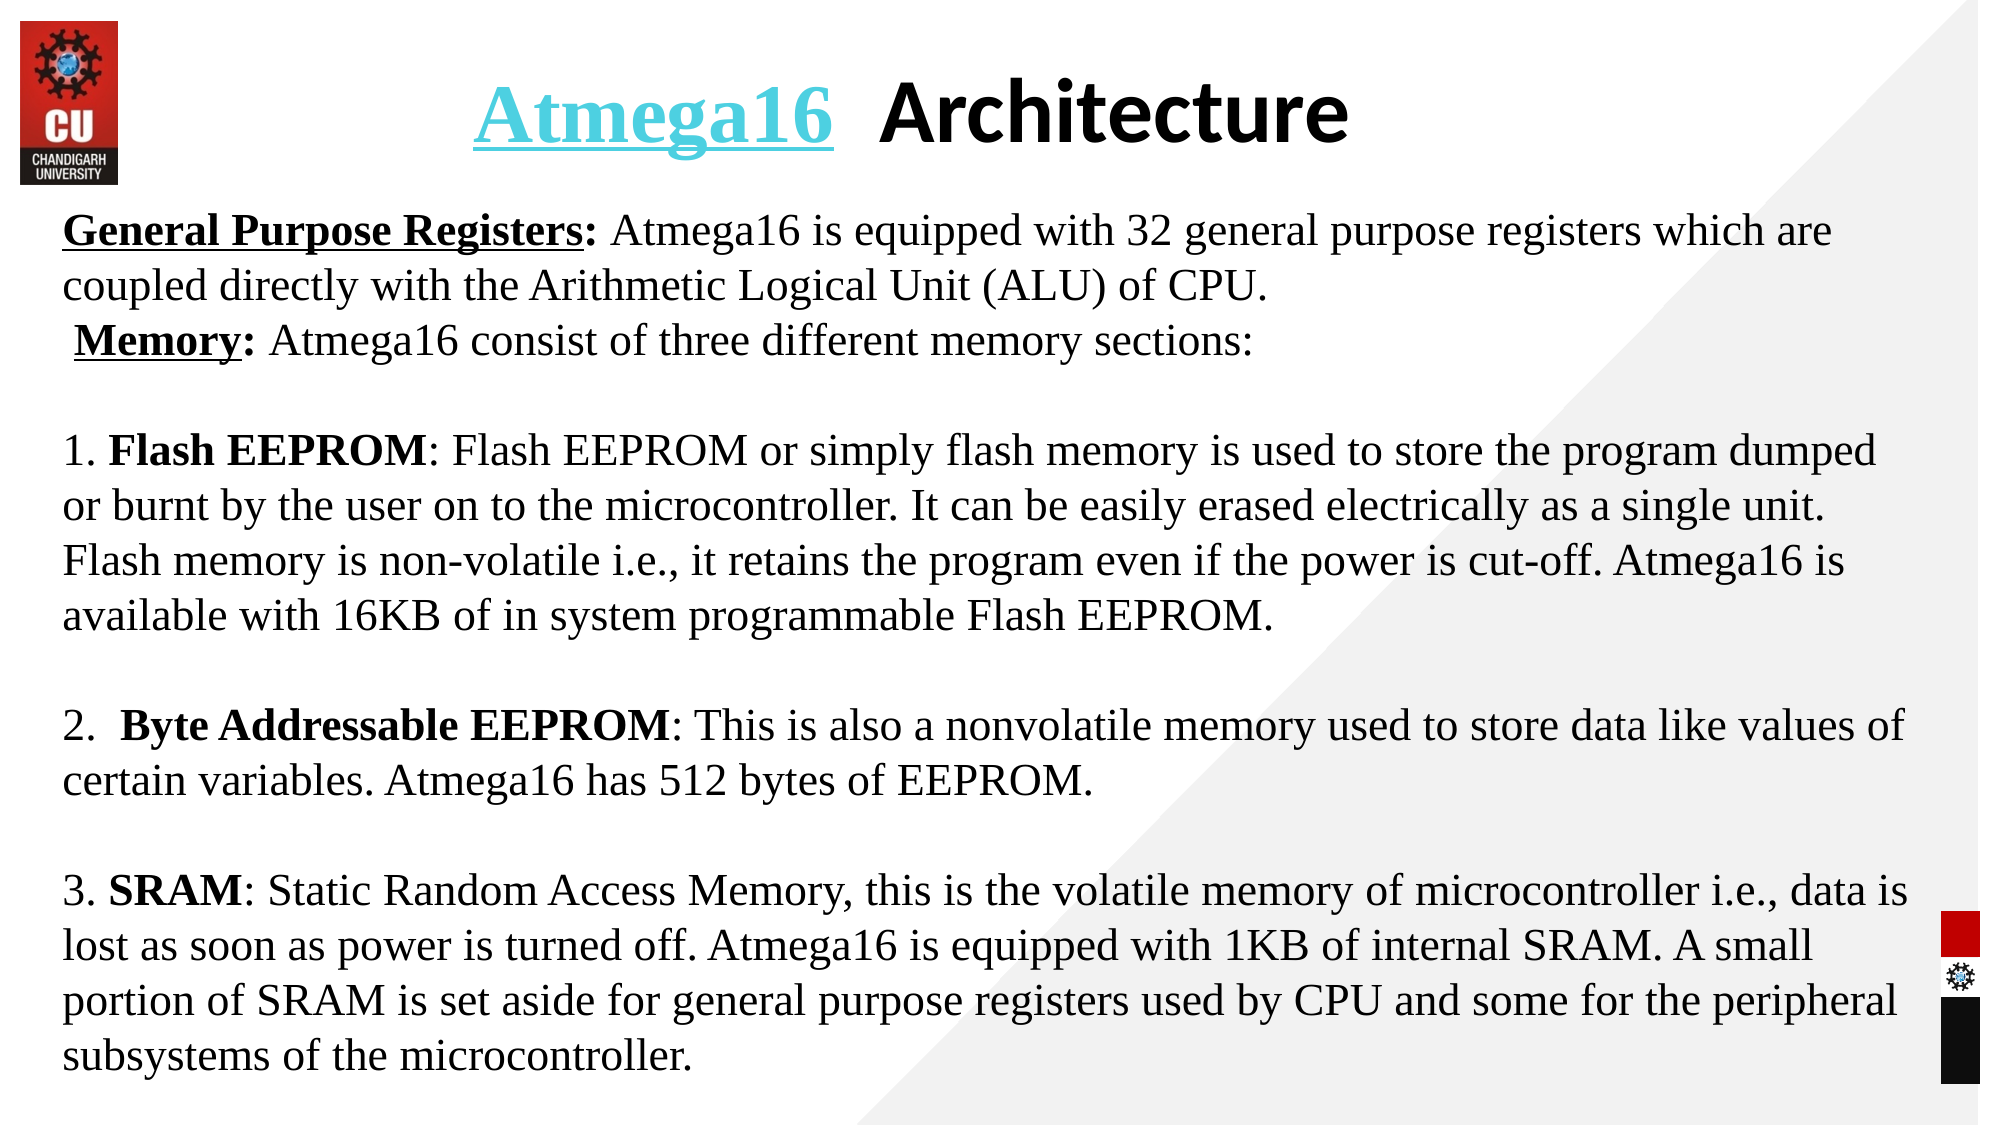

Atmega16  Architecture
General Purpose Registers: Atmega16 is equipped with 32 general purpose registers which are coupled directly with the Arithmetic Logical Unit (ALU) of CPU.
 Memory: Atmega16 consist of three different memory sections:

1. Flash EEPROM: Flash EEPROM or simply flash memory is used to store the program dumped or burnt by the user on to the microcontroller. It can be easily erased electrically as a single unit. Flash memory is non-volatile i.e., it retains the program even if the power is cut-off. Atmega16 is available with 16KB of in system programmable Flash EEPROM.

2.  Byte Addressable EEPROM: This is also a nonvolatile memory used to store data like values of certain variables. Atmega16 has 512 bytes of EEPROM.

3. SRAM: Static Random Access Memory, this is the volatile memory of microcontroller i.e., data is lost as soon as power is turned off. Atmega16 is equipped with 1KB of internal SRAM. A small portion of SRAM is set aside for general purpose registers used by CPU and some for the peripheral subsystems of the microcontroller.